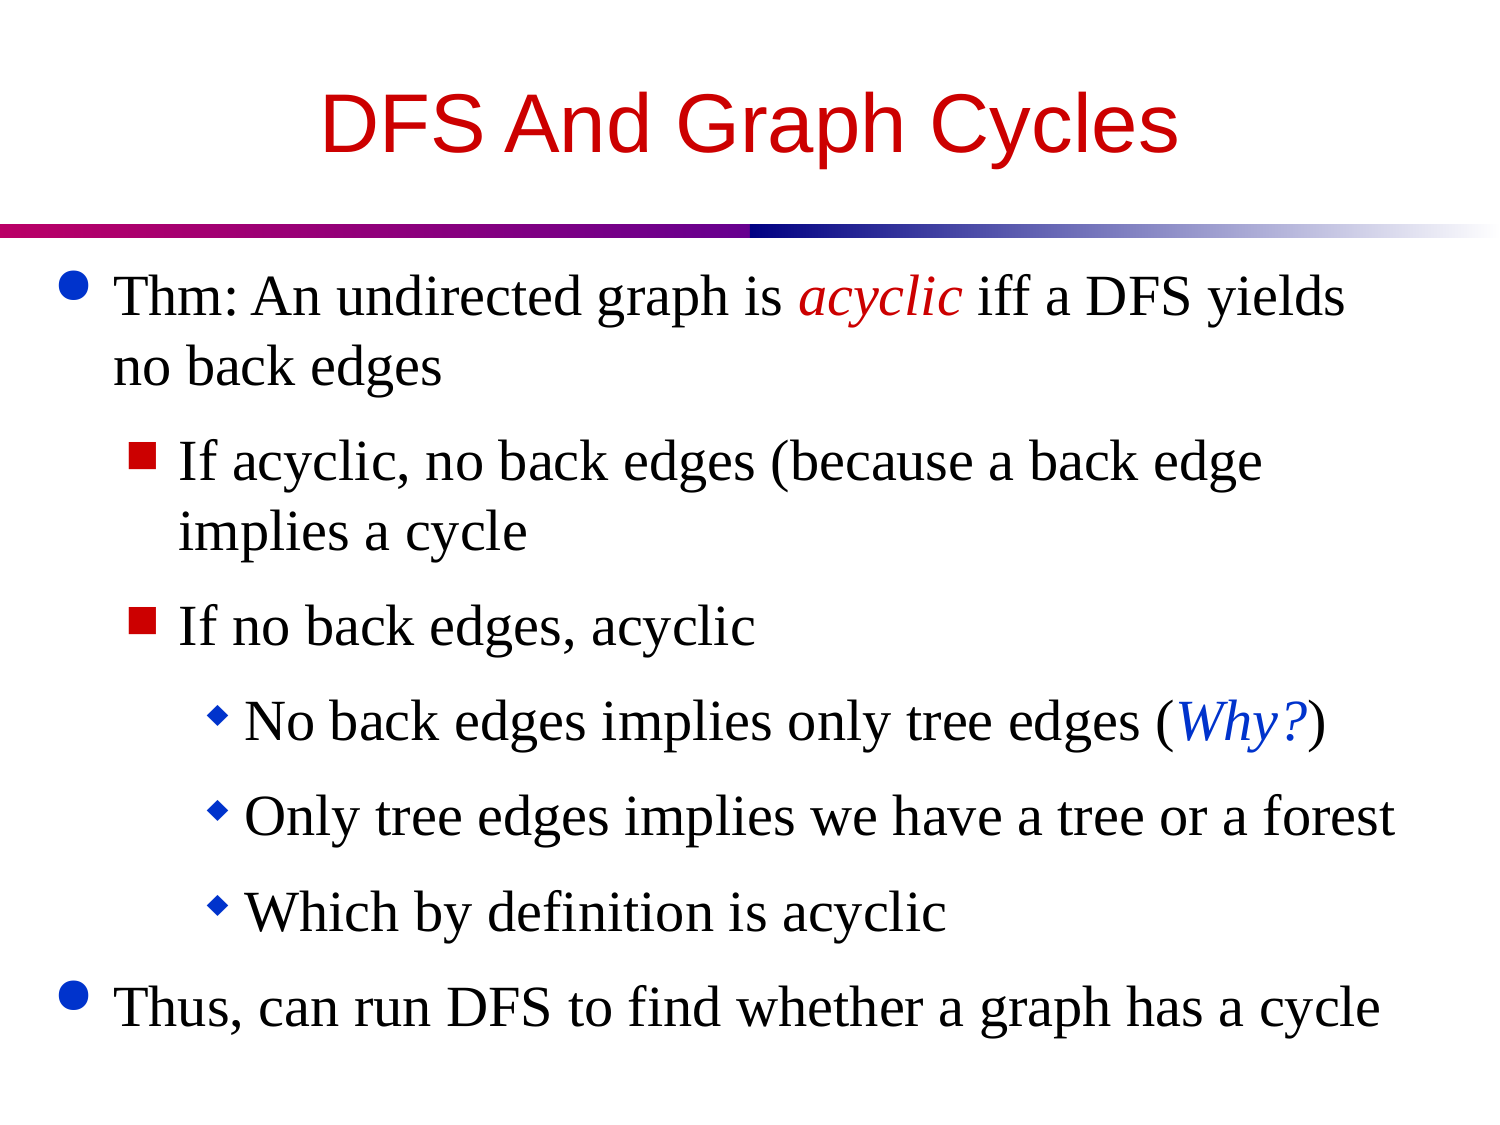

# DFS And Graph Cycles
Thm: An undirected graph is acyclic iff a DFS yields no back edges
If acyclic, no back edges (because a back edge implies a cycle
If no back edges, acyclic
No back edges implies only tree edges (Why?)
Only tree edges implies we have a tree or a forest
Which by definition is acyclic
Thus, can run DFS to find whether a graph has a cycle